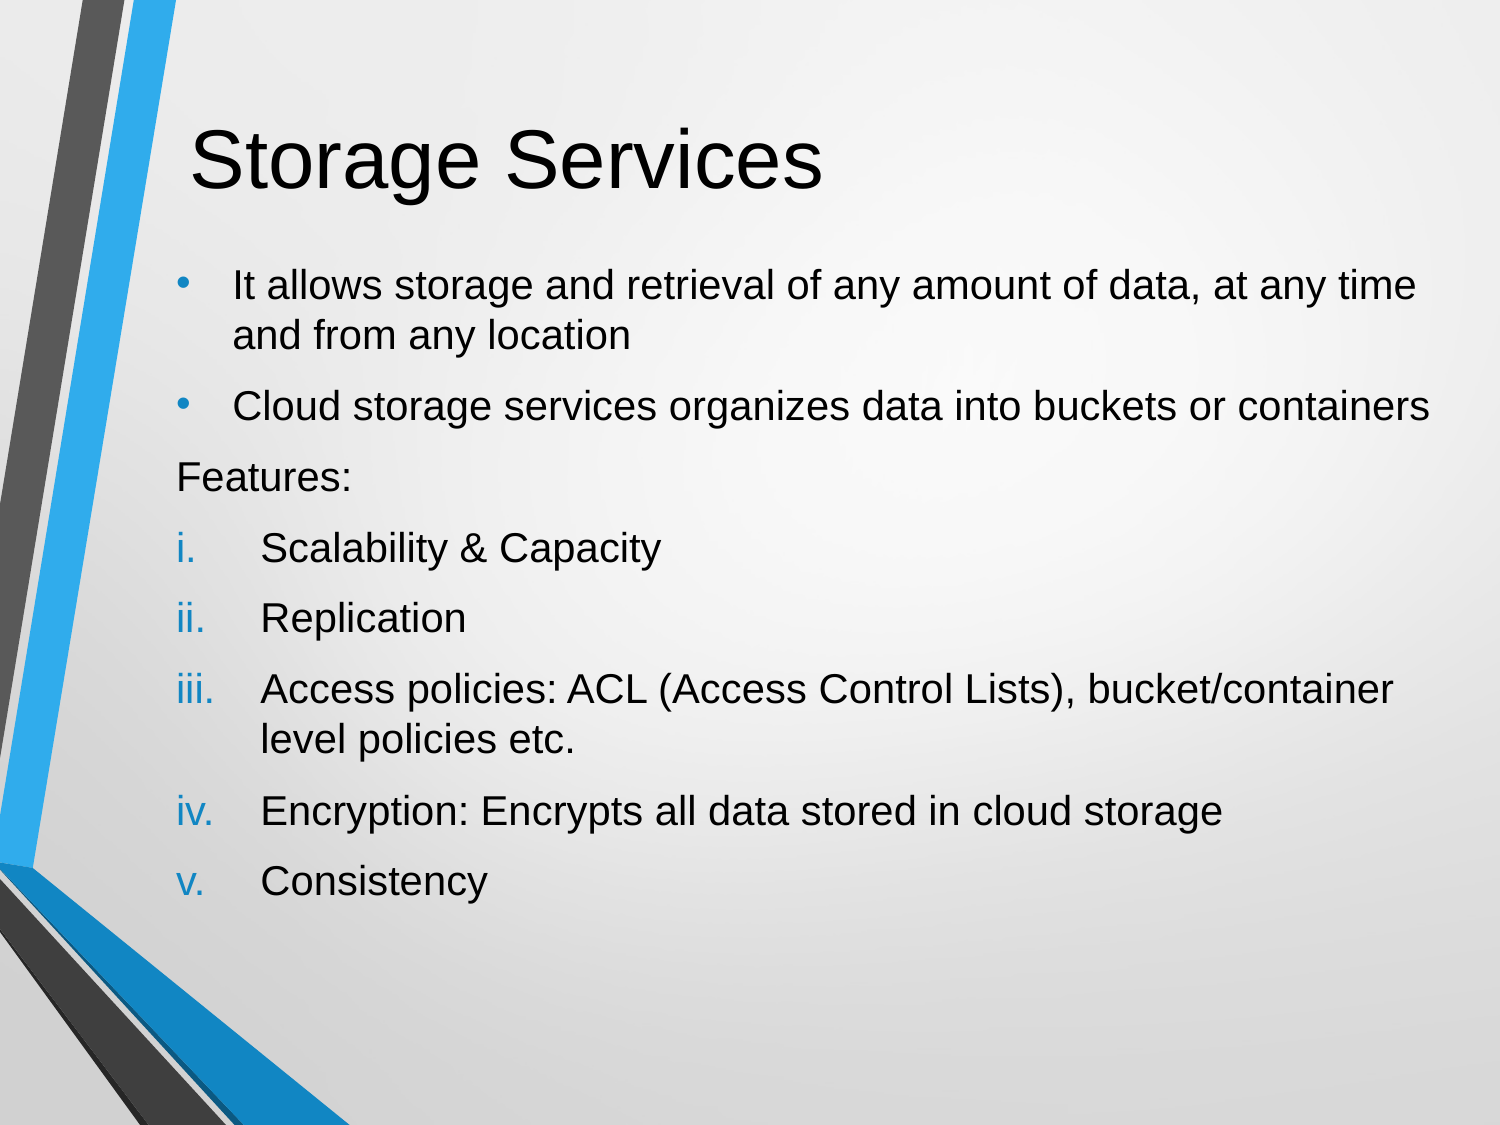

# Storage Services
It allows storage and retrieval of any amount of data, at any time and from any location
Cloud storage services organizes data into buckets or containers
Features:
Scalability & Capacity
Replication
Access policies: ACL (Access Control Lists), bucket/container level policies etc.
Encryption: Encrypts all data stored in cloud storage
Consistency